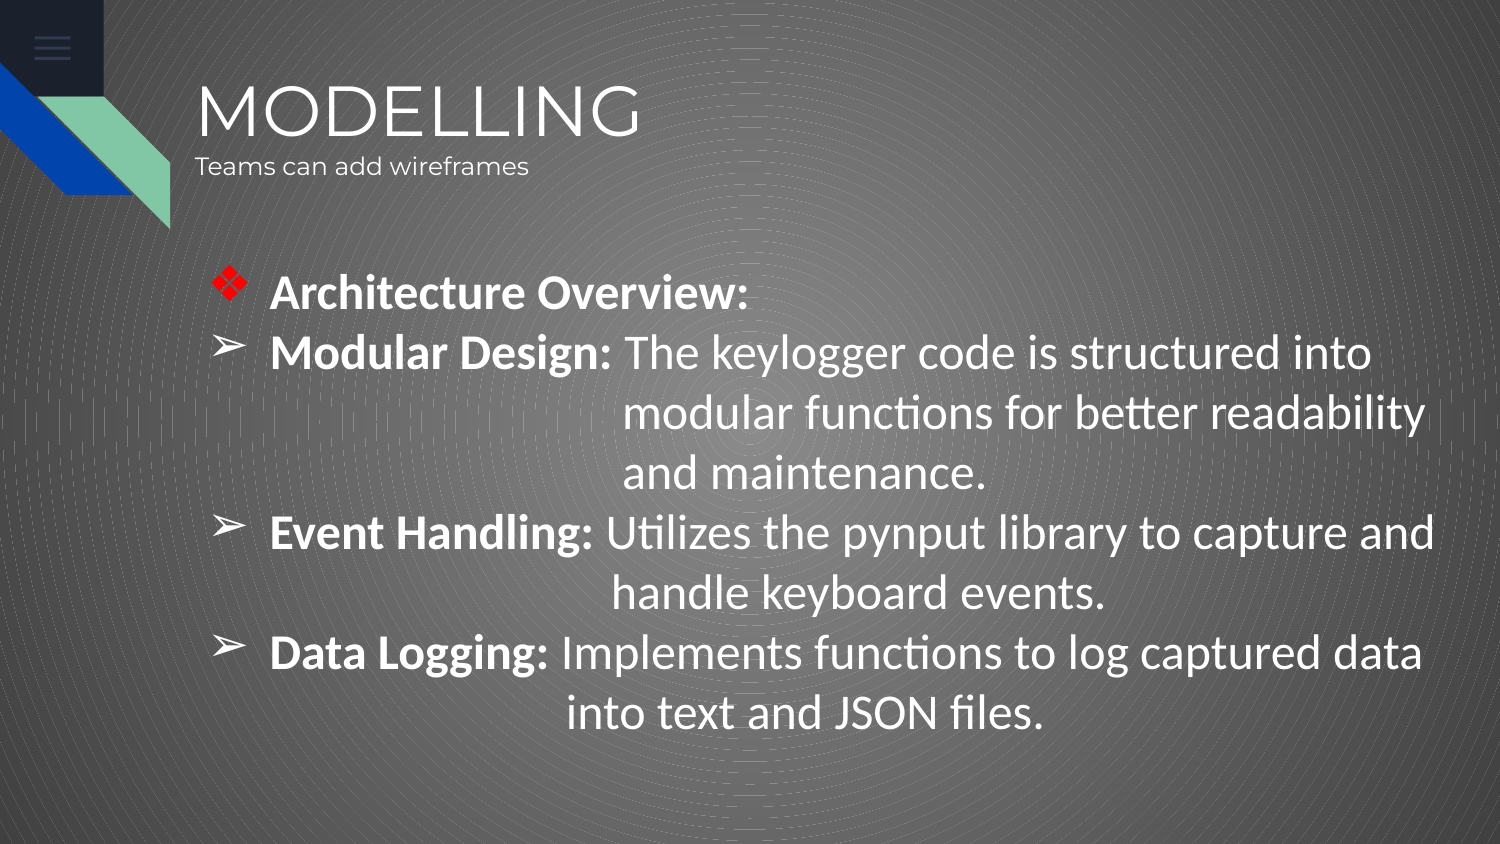

# MODELLING
Teams can add wireframes
Architecture Overview:
Modular Design: The keylogger code is structured into
                                      modular functions for better readability
                                      and maintenance.
Event Handling: Utilizes the pynput library to capture and
                                     handle keyboard events.
Data Logging: Implements functions to log captured data
                                 into text and JSON files.